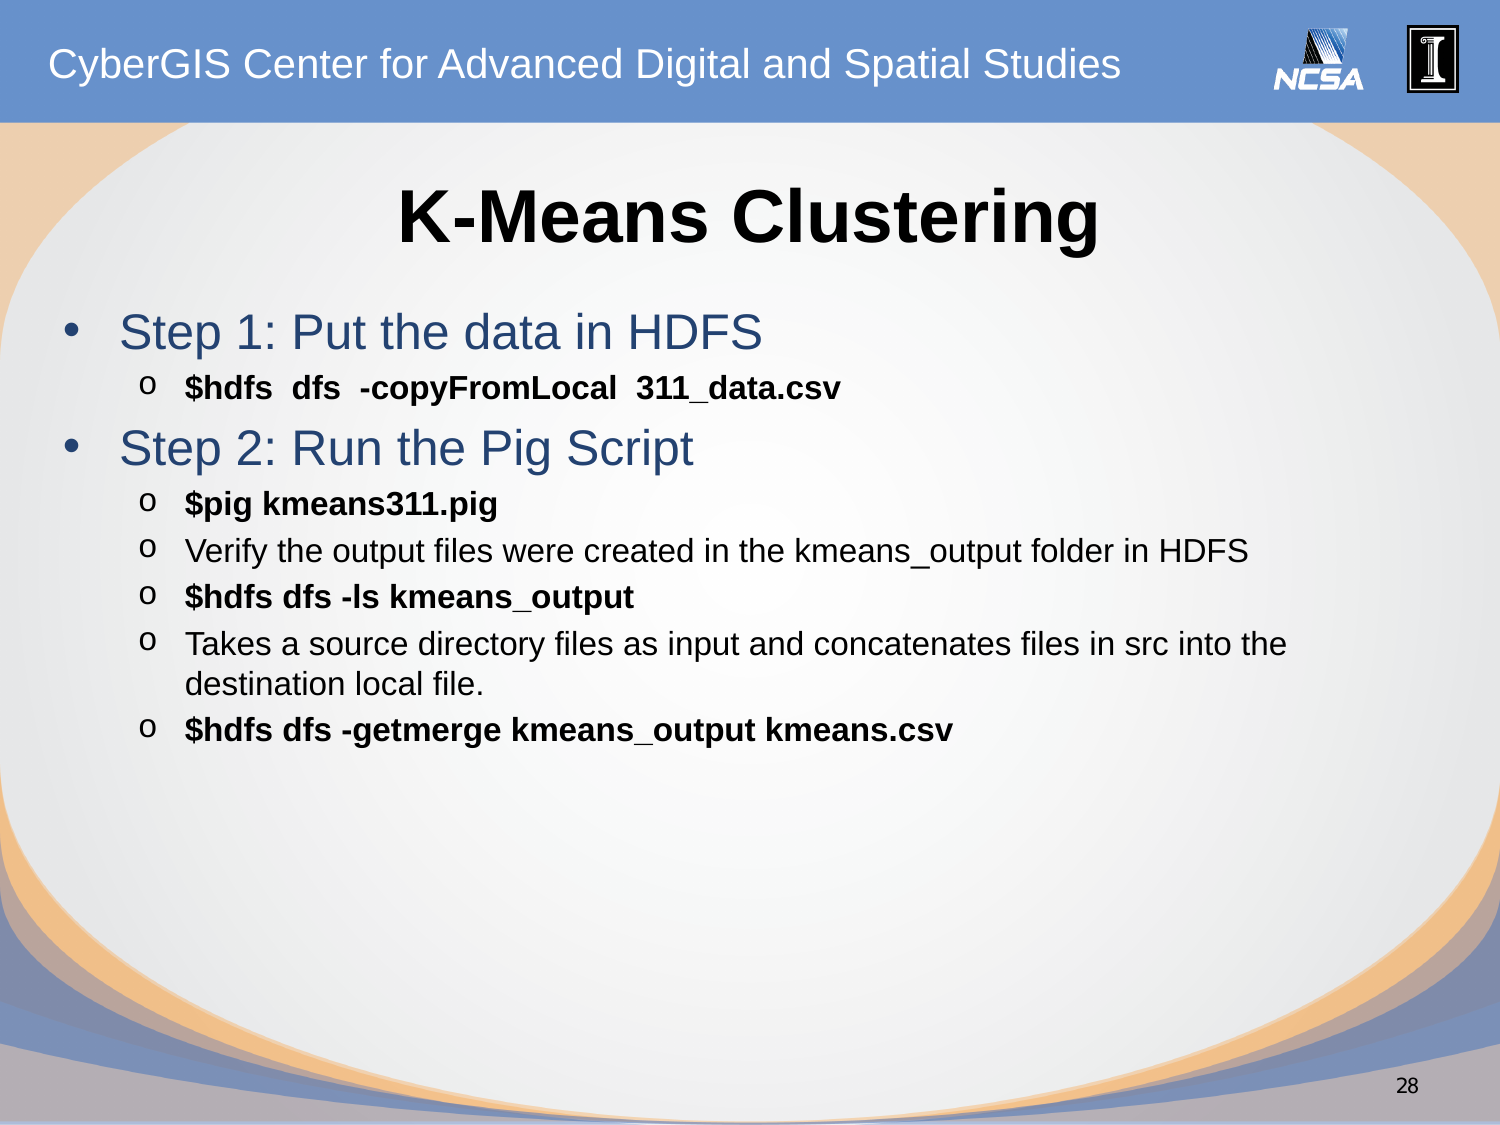

# K-Means Clustering
Step 1: Put the data in HDFS
$hdfs  dfs  -copyFromLocal  311_data.csv
Step 2: Run the Pig Script
$pig kmeans311.pig
Verify the output files were created in the kmeans_output folder in HDFS
$hdfs dfs -ls kmeans_output
Takes a source directory files as input and concatenates files in src into the destination local file.
$hdfs dfs -getmerge kmeans_output kmeans.csv

28